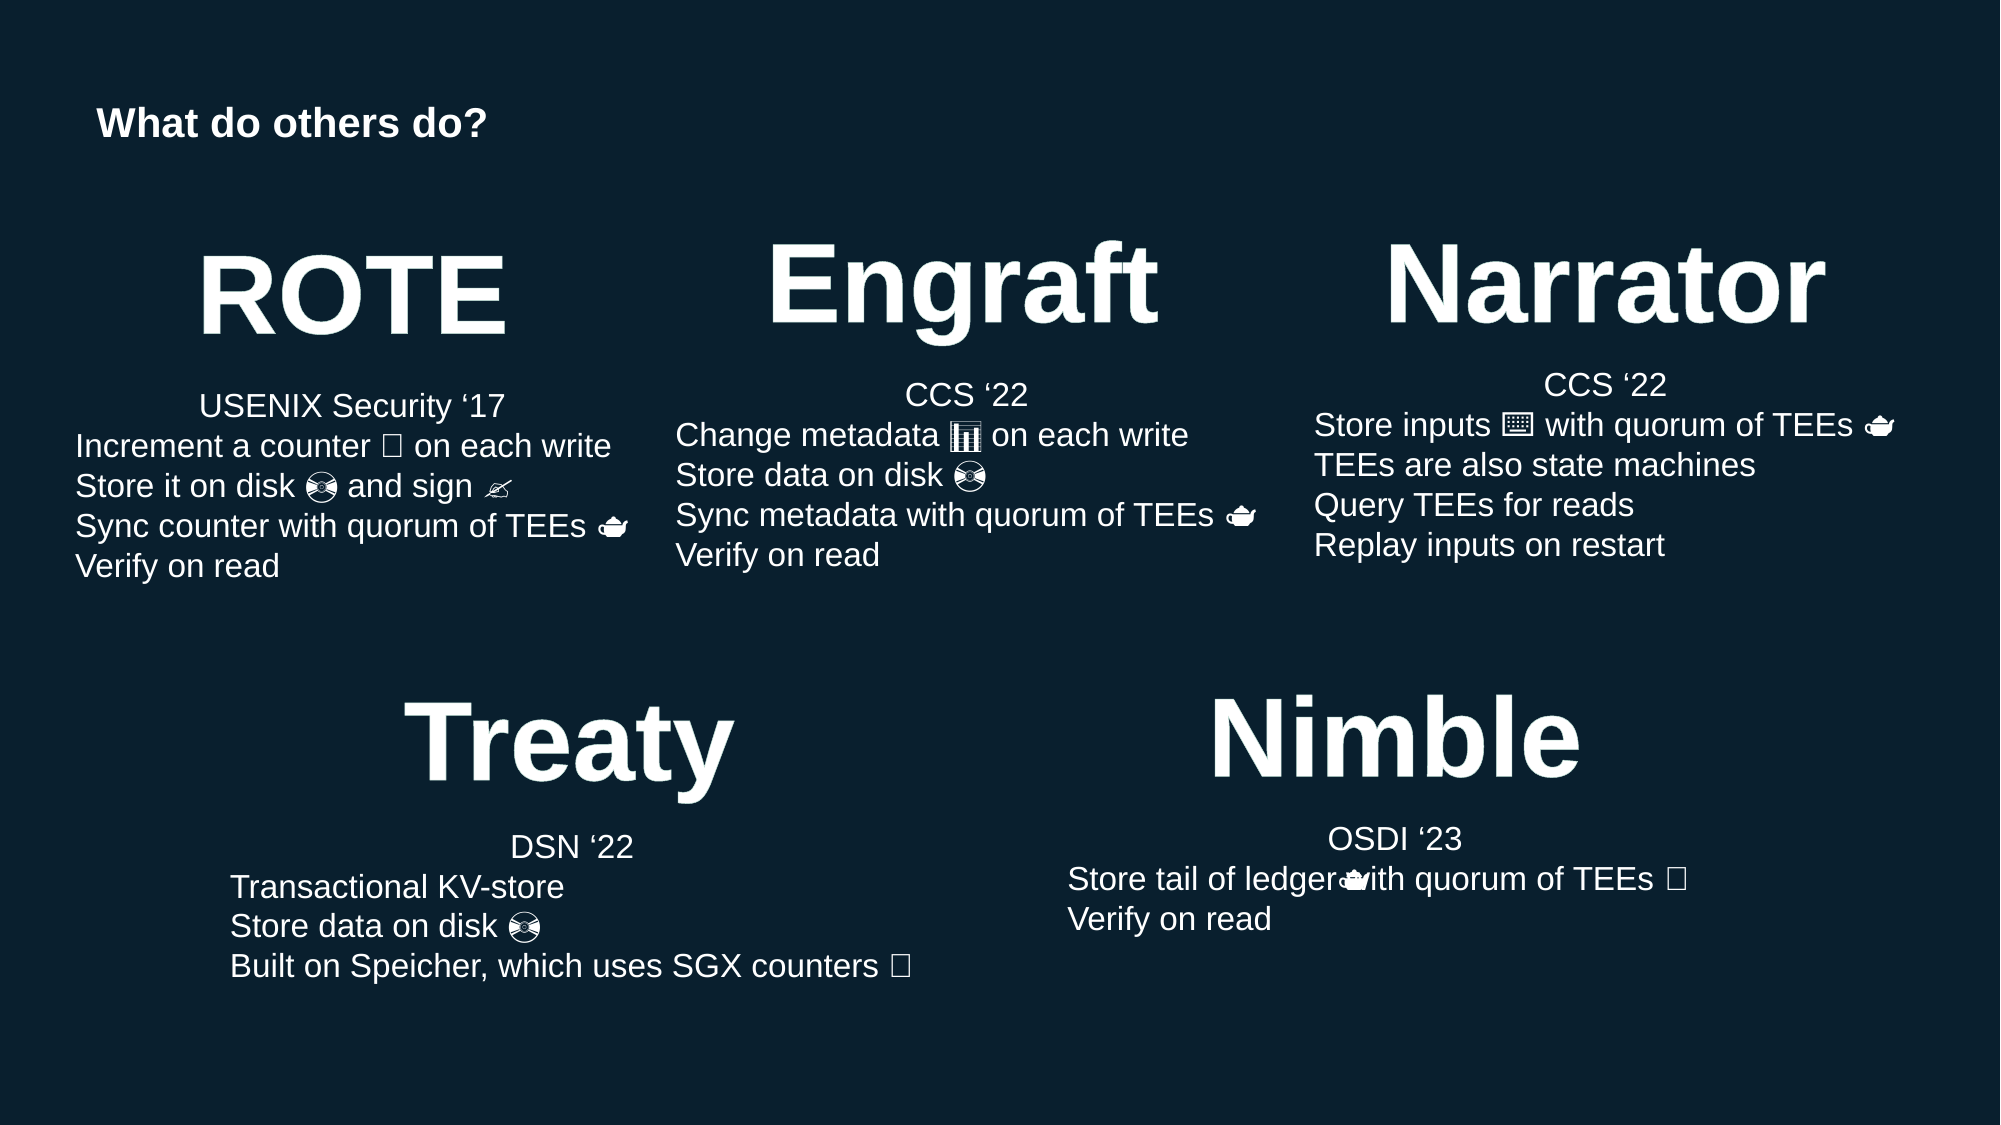

# What do others do?
Engraft
CCS ‘22
Change metadata 📊 on each write
Store data on disk 💿
Sync metadata with quorum of TEEs 🫖
Verify on read
Narrator
CCS ‘22
Store inputs ⌨️ with quorum of TEEs 🫖
TEEs are also state machines
Query TEEs for reads
Replay inputs on restart
ROTE
USENIX Security ‘17
Increment a counter 🧮 on each write
Store it on disk 💿 and sign ✍️
Sync counter with quorum of TEEs 🫖
Verify on read
Nimble
OSDI ‘23
Store tail of ledger🧾 with quorum of TEEs 🫖
Verify on read
Treaty
DSN ‘22
Transactional KV-store
Store data on disk 💿
Built on Speicher, which uses SGX counters 🧮